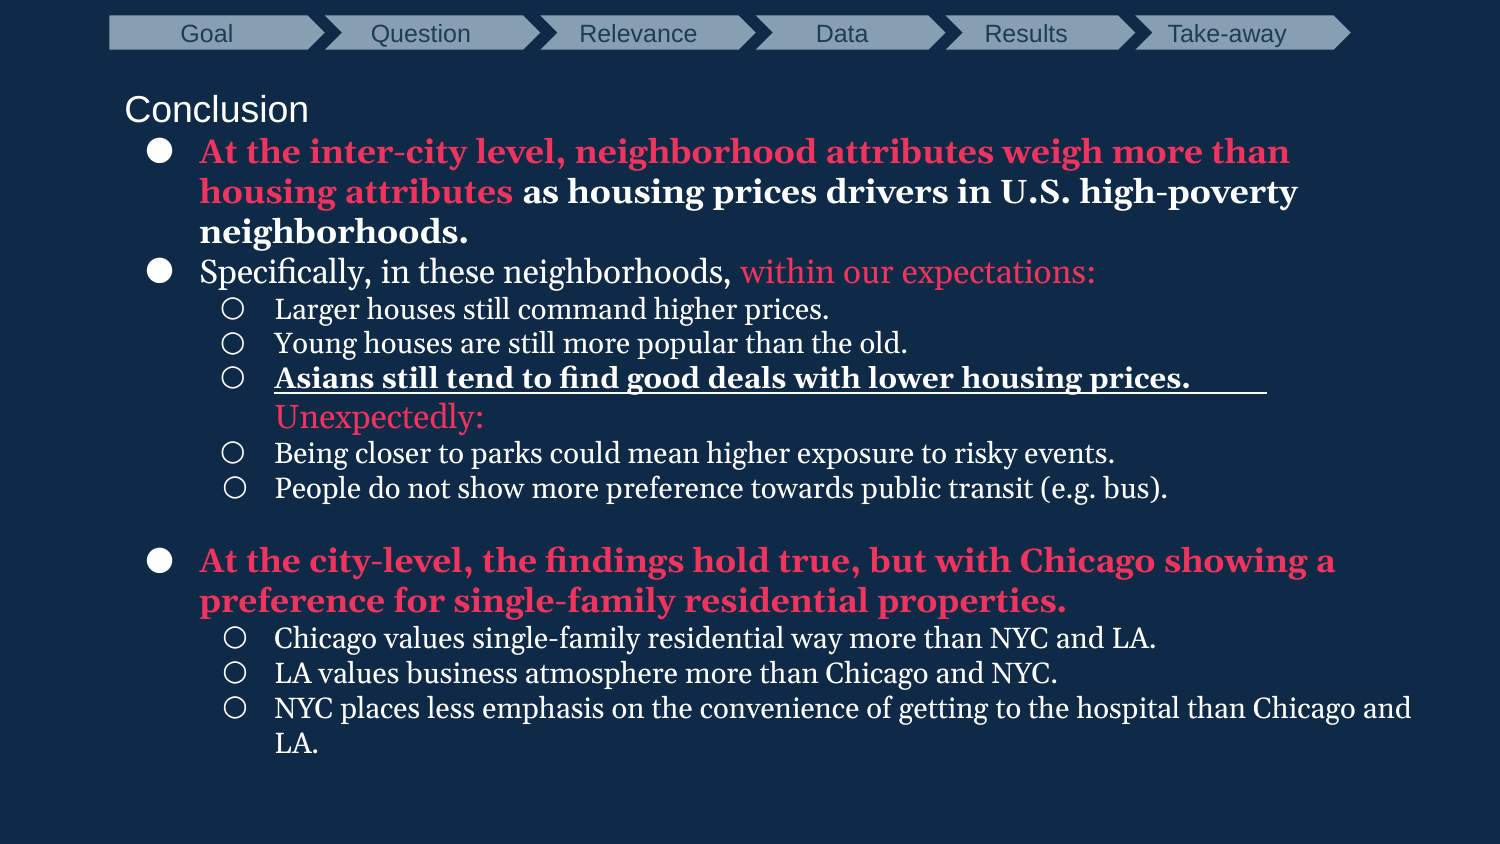

Goal
  Question
 Relevance
    Data
 Results
Take-away
Conclusion
At the inter-city level, neighborhood attributes weigh more than housing attributes as housing prices drivers in U.S. high-poverty neighborhoods.
Specifically, in these neighborhoods, within our expectations:
Larger houses still command higher prices.
Young houses are still more popular than the old.
Asians still tend to find good deals with lower housing prices.          	Unexpectedly:
Being closer to parks could mean higher exposure to risky events.
People do not show more preference towards public transit (e.g. bus).

At the city-level, the findings hold true, but with Chicago showing a preference for single-family residential properties.
Chicago values single-family residential way more than NYC and LA.
LA values business atmosphere more than Chicago and NYC.
NYC places less emphasis on the convenience of getting to the hospital than Chicago and LA.